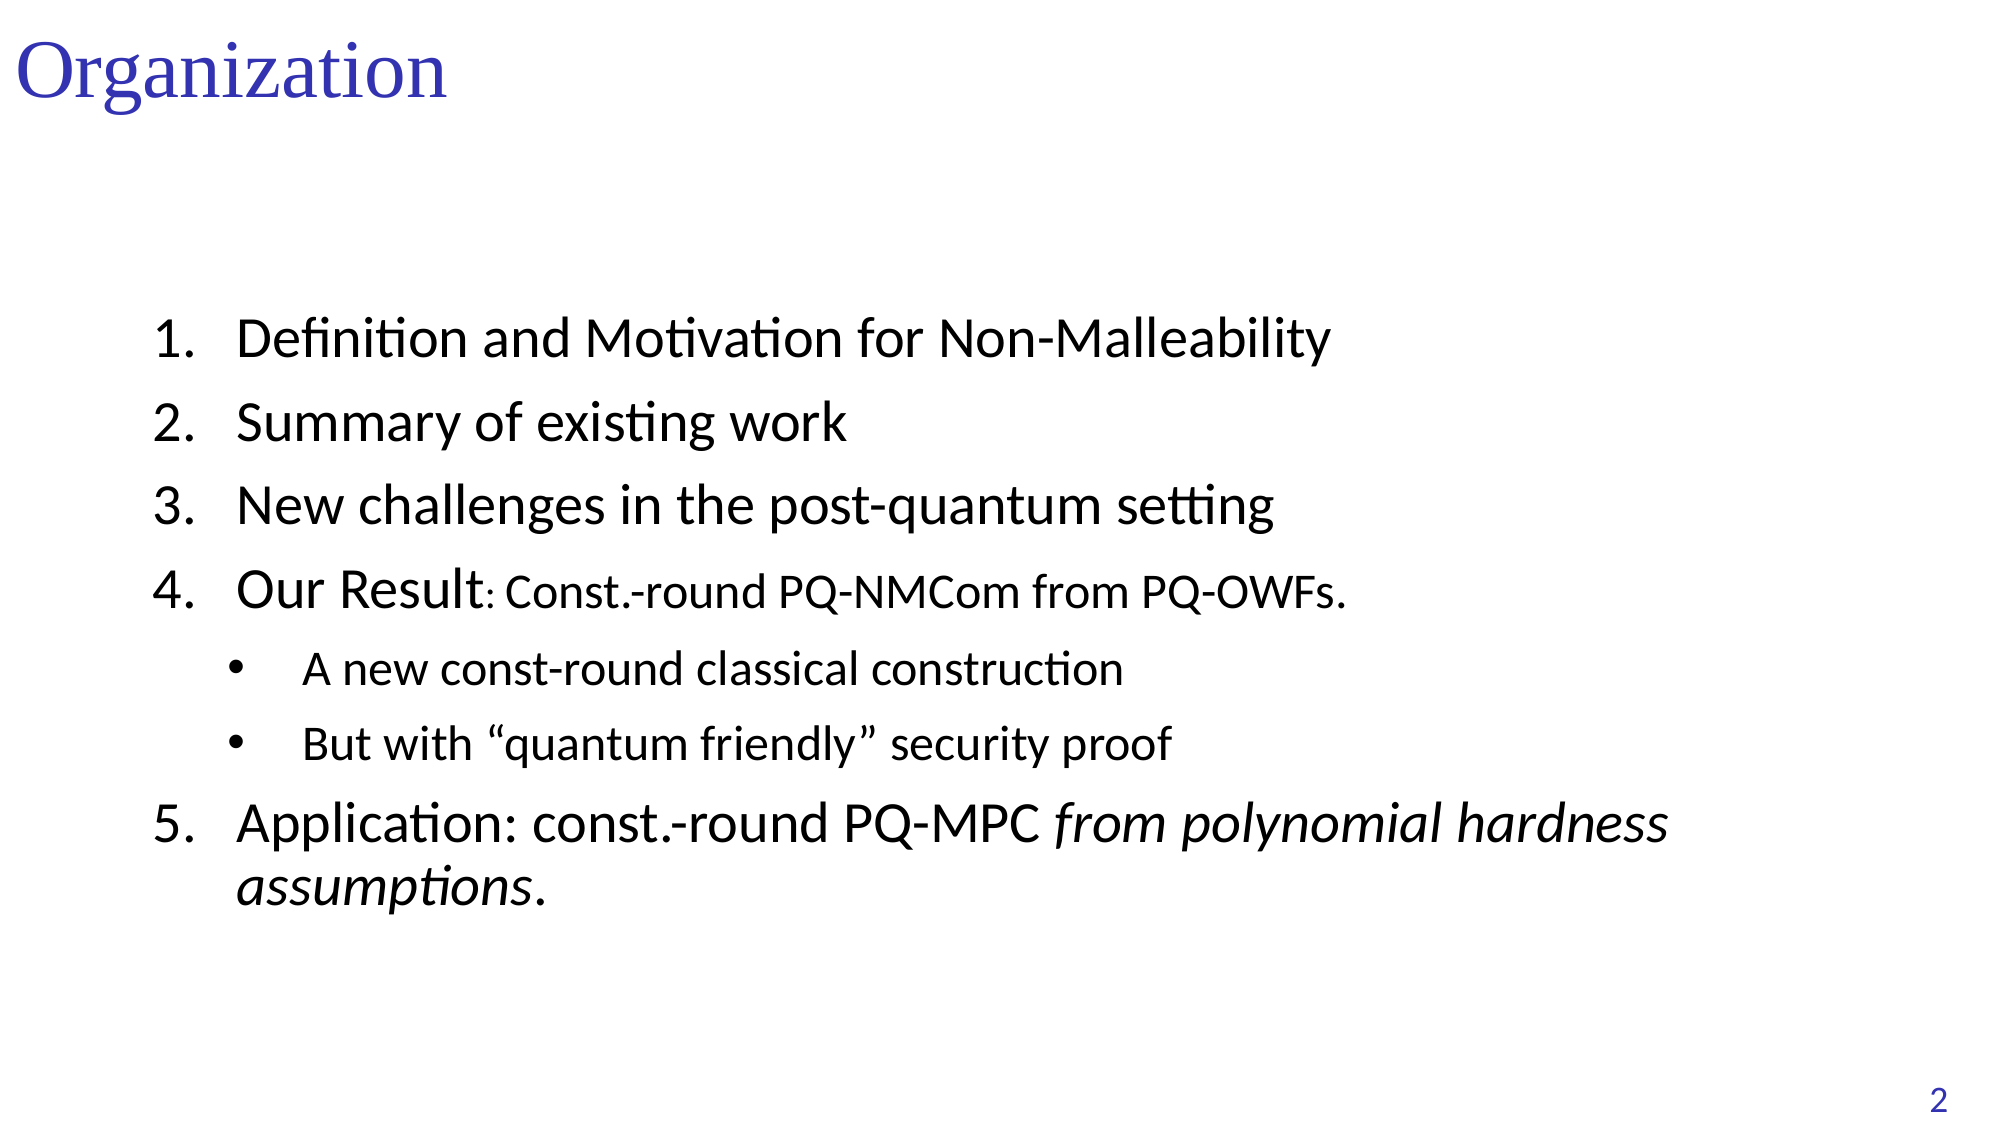

# Organization
Definition and Motivation for Non-Malleability
Summary of existing work
New challenges in the post-quantum setting
Our Result: Const.-round PQ-NMCom from PQ-OWFs.
A new const-round classical construction
But with “quantum friendly” security proof
Application: const.-round PQ-MPC from polynomial hardness assumptions.